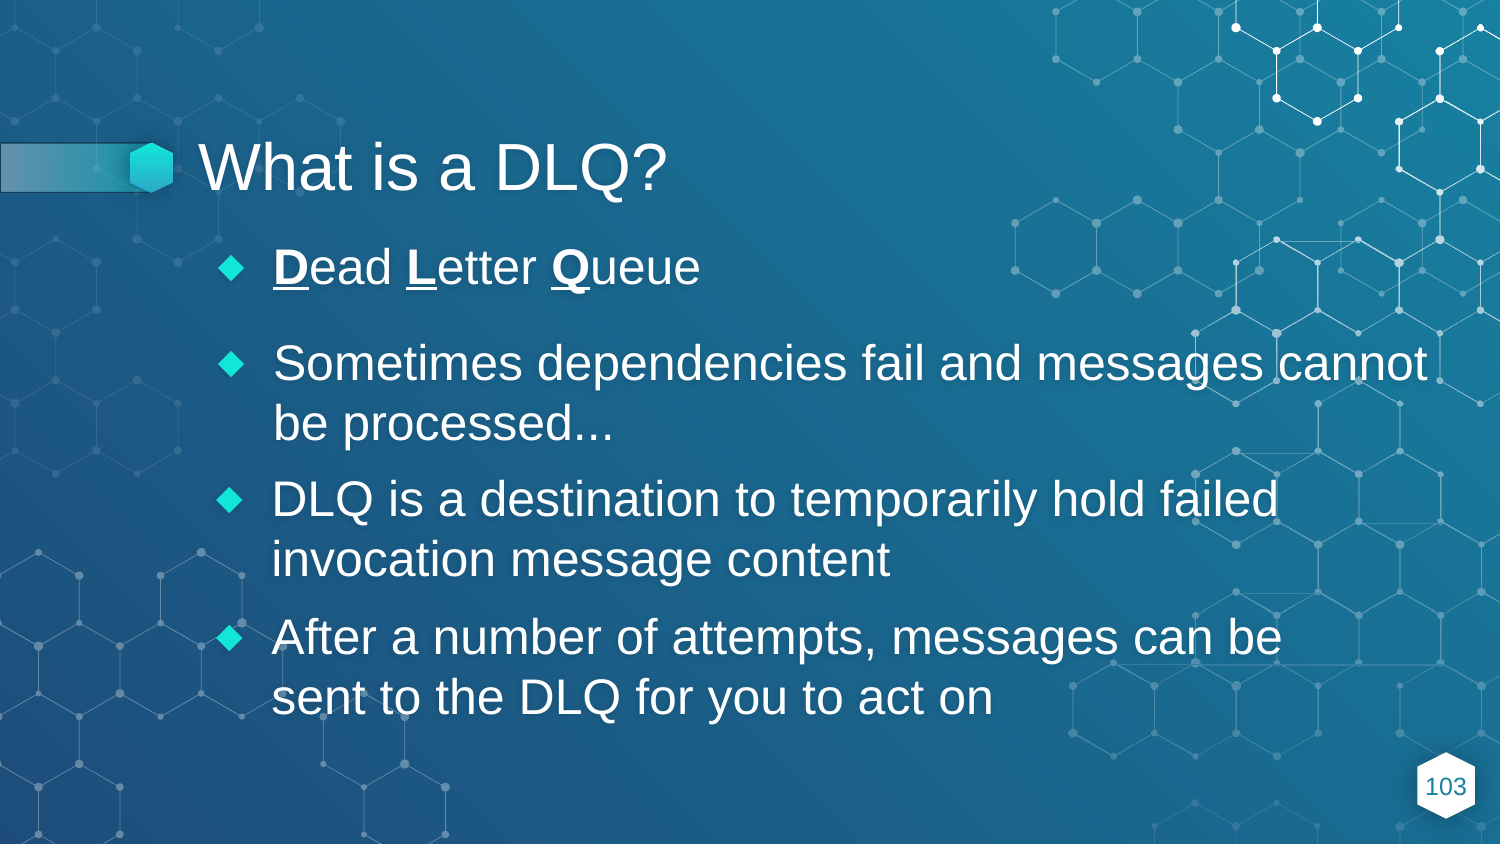

# What is a DLQ?
Dead Letter Queue
Sometimes dependencies fail and messages cannot be processed...
DLQ is a destination to temporarily hold failed invocation message content
After a number of attempts, messages can be sent to the DLQ for you to act on
103